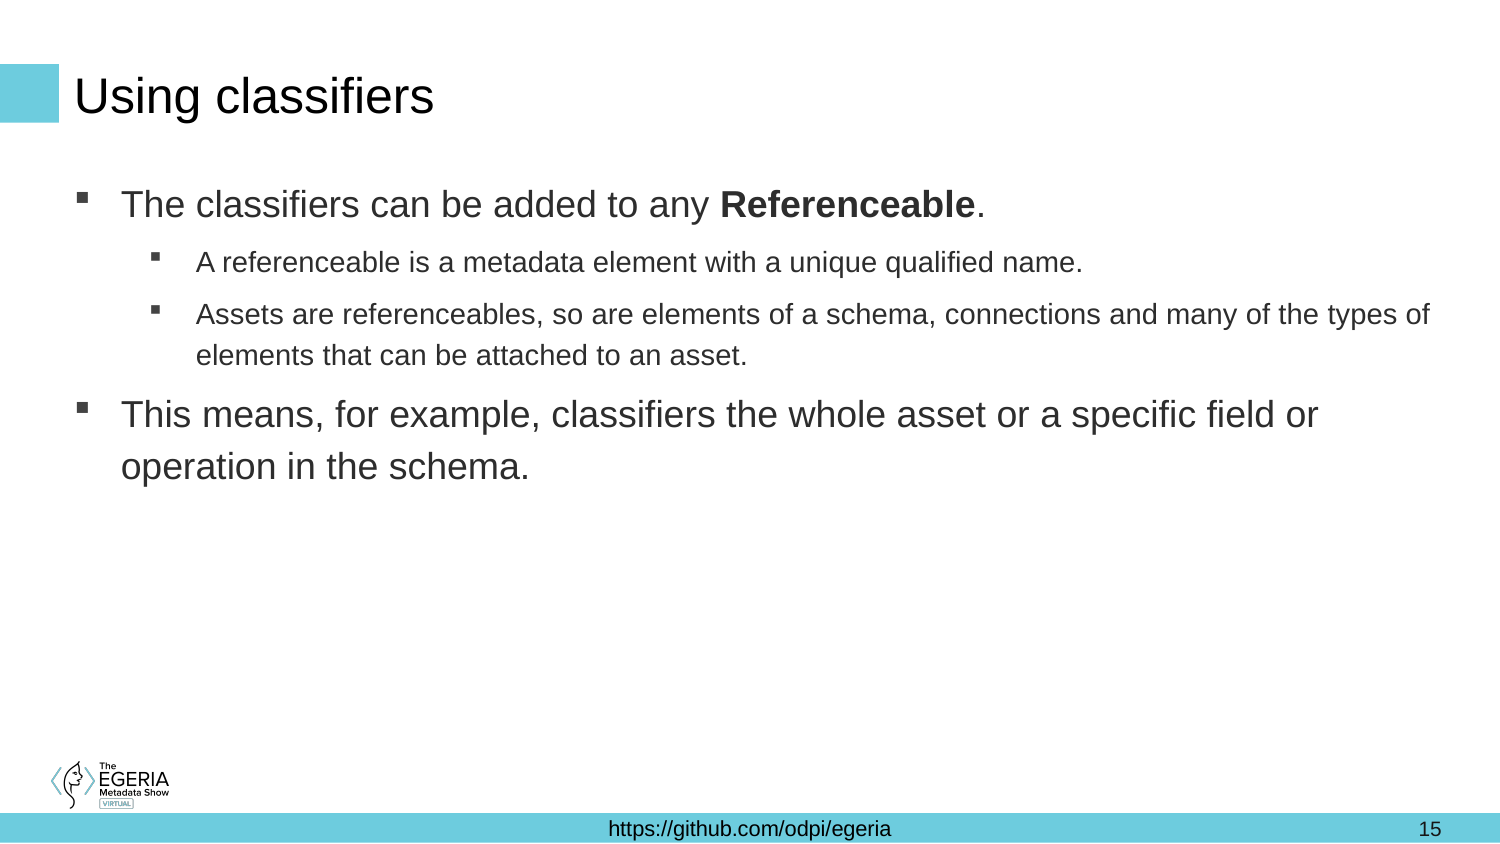

# Using classifiers
The classifiers can be added to any Referenceable.
A referenceable is a metadata element with a unique qualified name.
Assets are referenceables, so are elements of a schema, connections and many of the types of elements that can be attached to an asset.
This means, for example, classifiers the whole asset or a specific field or operation in the schema.

15